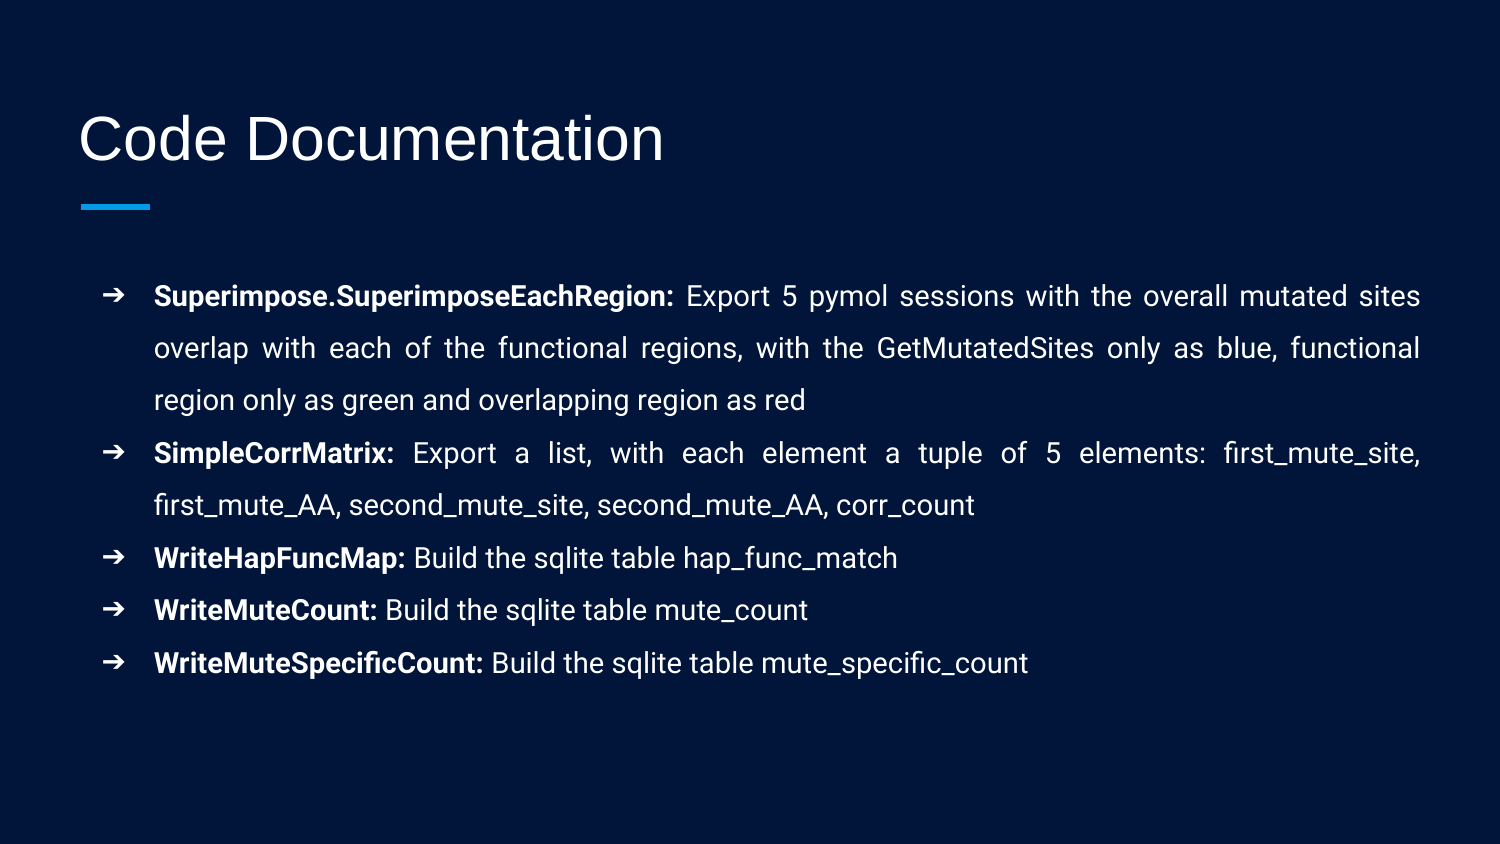

# Code Documentation
Superimpose.SuperimposeEachRegion: Export 5 pymol sessions with the overall mutated sites overlap with each of the functional regions, with the GetMutatedSites only as blue, functional region only as green and overlapping region as red
SimpleCorrMatrix: Export a list, with each element a tuple of 5 elements: first_mute_site, first_mute_AA, second_mute_site, second_mute_AA, corr_count
WriteHapFuncMap: Build the sqlite table hap_func_match
WriteMuteCount: Build the sqlite table mute_count
WriteMuteSpecificCount: Build the sqlite table mute_specific_count